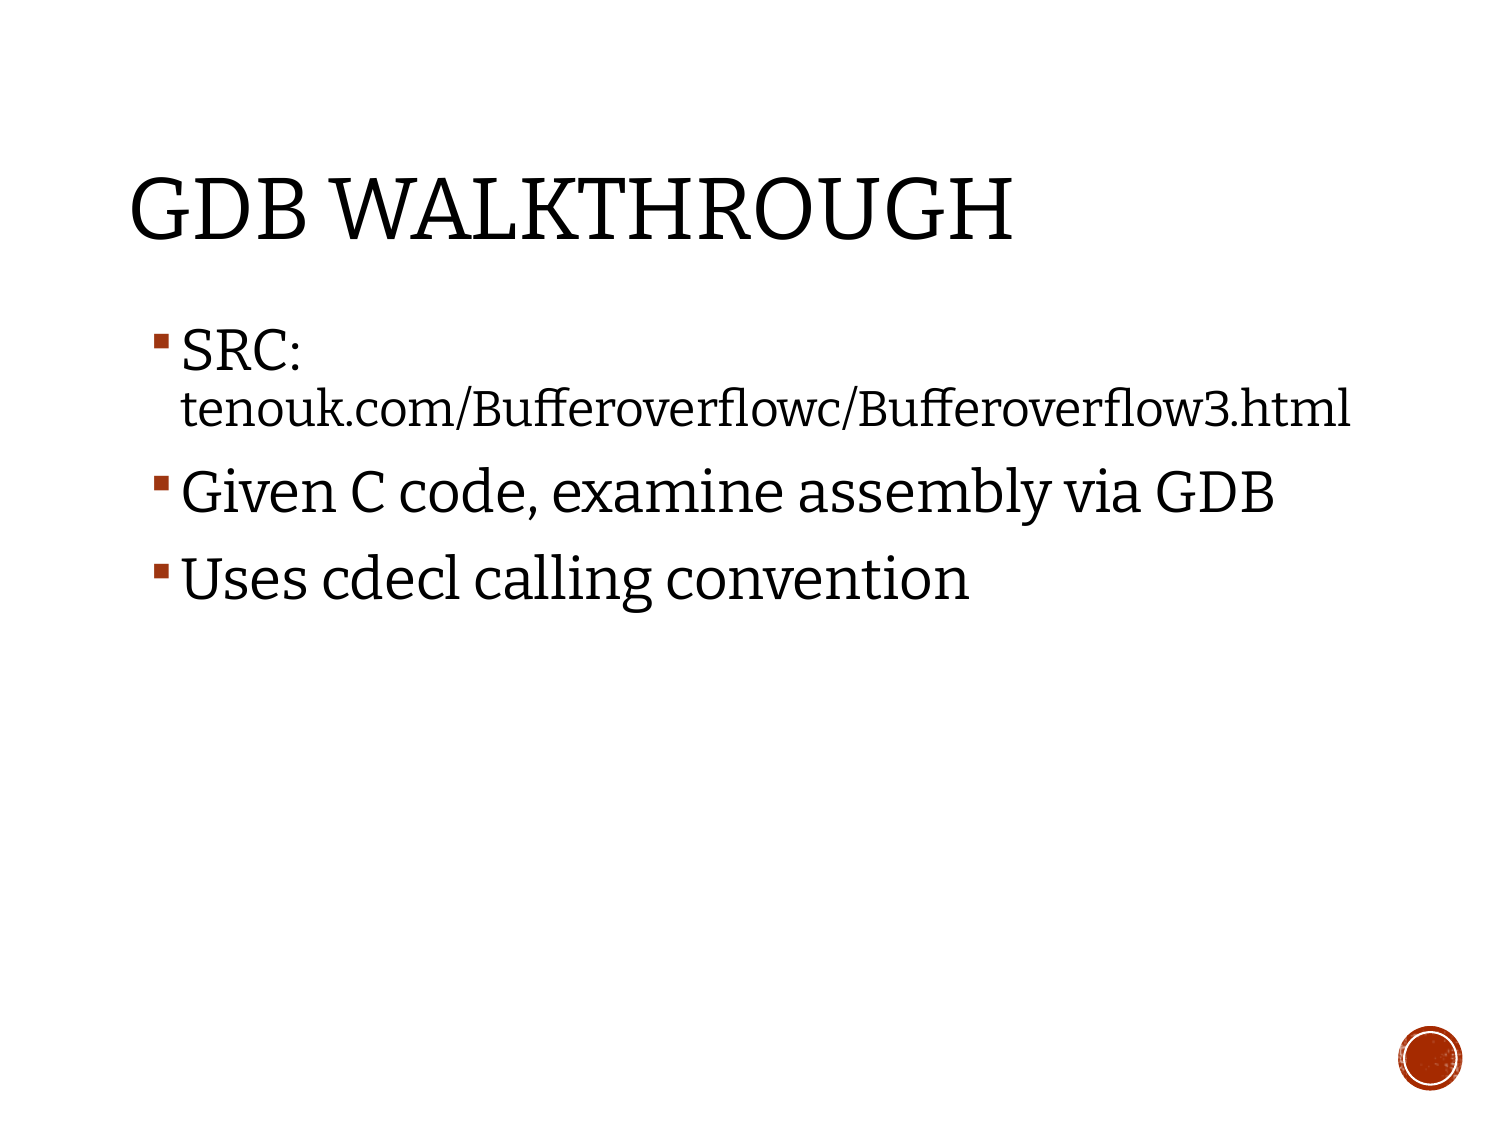

# GDB Walkthrough
SRC: tenouk.com/Bufferoverflowc/Bufferoverflow3.html
Given C code, examine assembly via GDB
Uses cdecl calling convention